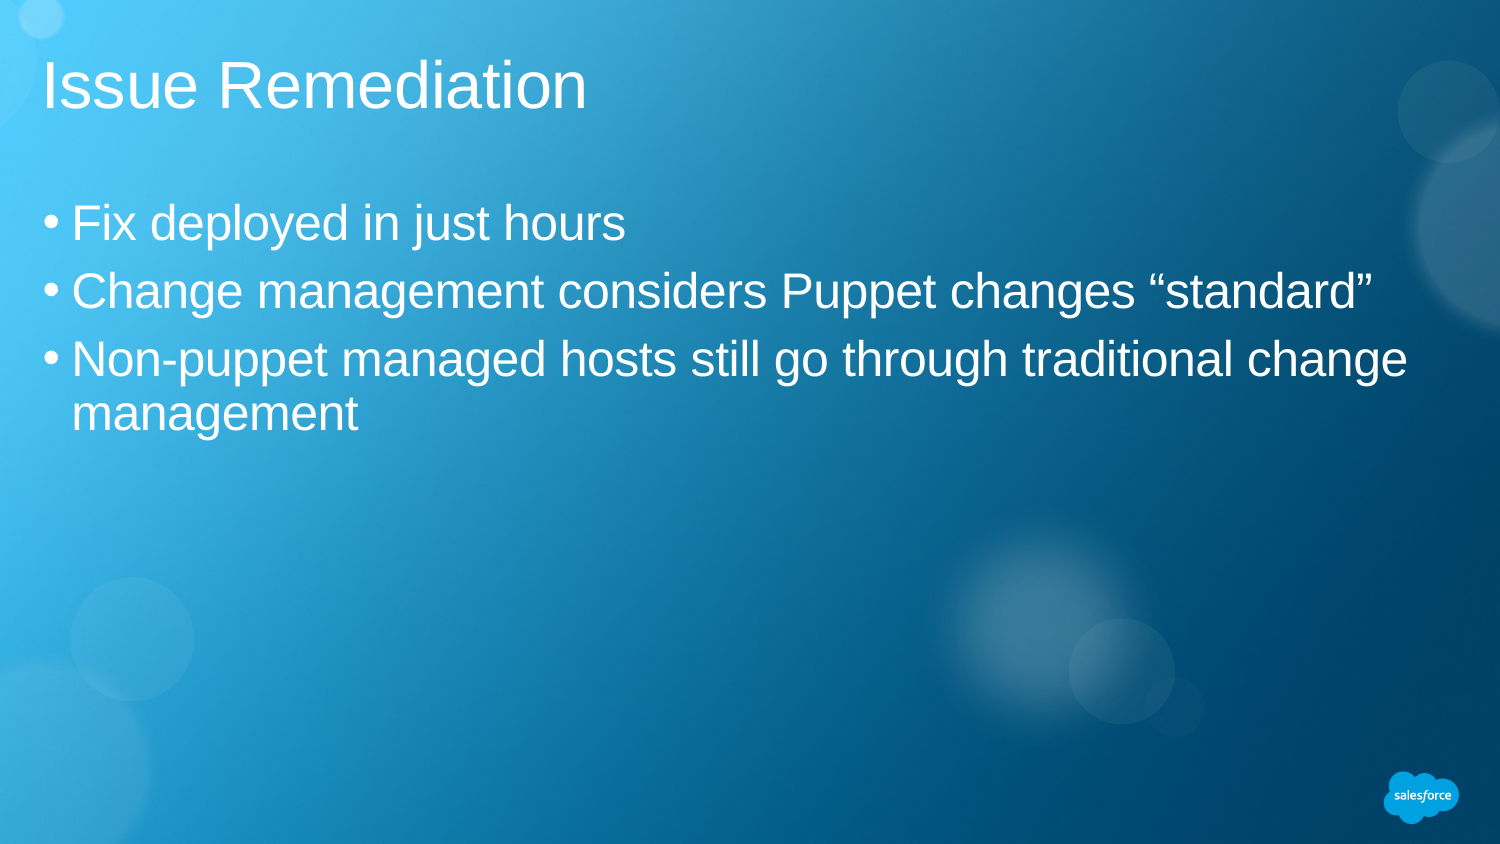

# Issue Remediation

Fix deployed in just hours
Change management considers Puppet changes “standard”
Non-puppet managed hosts still go through traditional change management